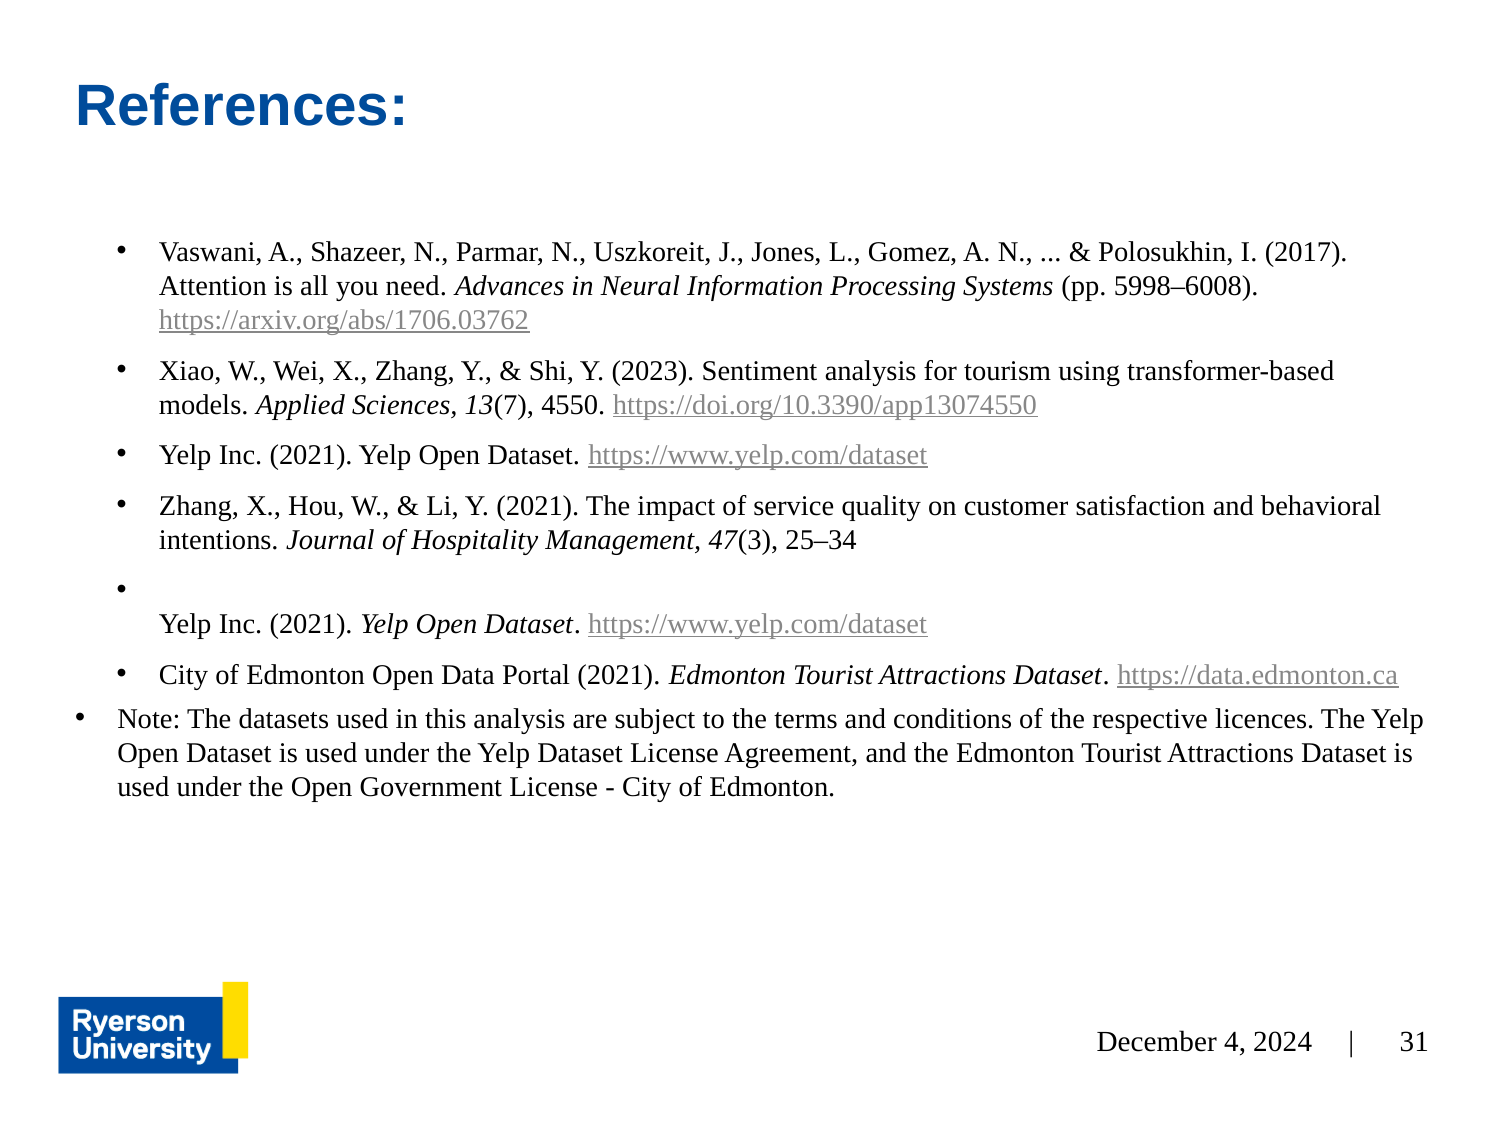

# References:
Vaswani, A., Shazeer, N., Parmar, N., Uszkoreit, J., Jones, L., Gomez, A. N., ... & Polosukhin, I. (2017). Attention is all you need. Advances in Neural Information Processing Systems (pp. 5998–6008). https://arxiv.org/abs/1706.03762
Xiao, W., Wei, X., Zhang, Y., & Shi, Y. (2023). Sentiment analysis for tourism using transformer-based models. Applied Sciences, 13(7), 4550. https://doi.org/10.3390/app13074550
Yelp Inc. (2021). Yelp Open Dataset. https://www.yelp.com/dataset
Zhang, X., Hou, W., & Li, Y. (2021). The impact of service quality on customer satisfaction and behavioral intentions. Journal of Hospitality Management, 47(3), 25–34
Yelp Inc. (2021). Yelp Open Dataset. https://www.yelp.com/dataset
City of Edmonton Open Data Portal (2021). Edmonton Tourist Attractions Dataset. https://data.edmonton.ca
Note: The datasets used in this analysis are subject to the terms and conditions of the respective licences. The Yelp Open Dataset is used under the Yelp Dataset License Agreement, and the Edmonton Tourist Attractions Dataset is used under the Open Government License - City of Edmonton.

December 4, 2024     |
31